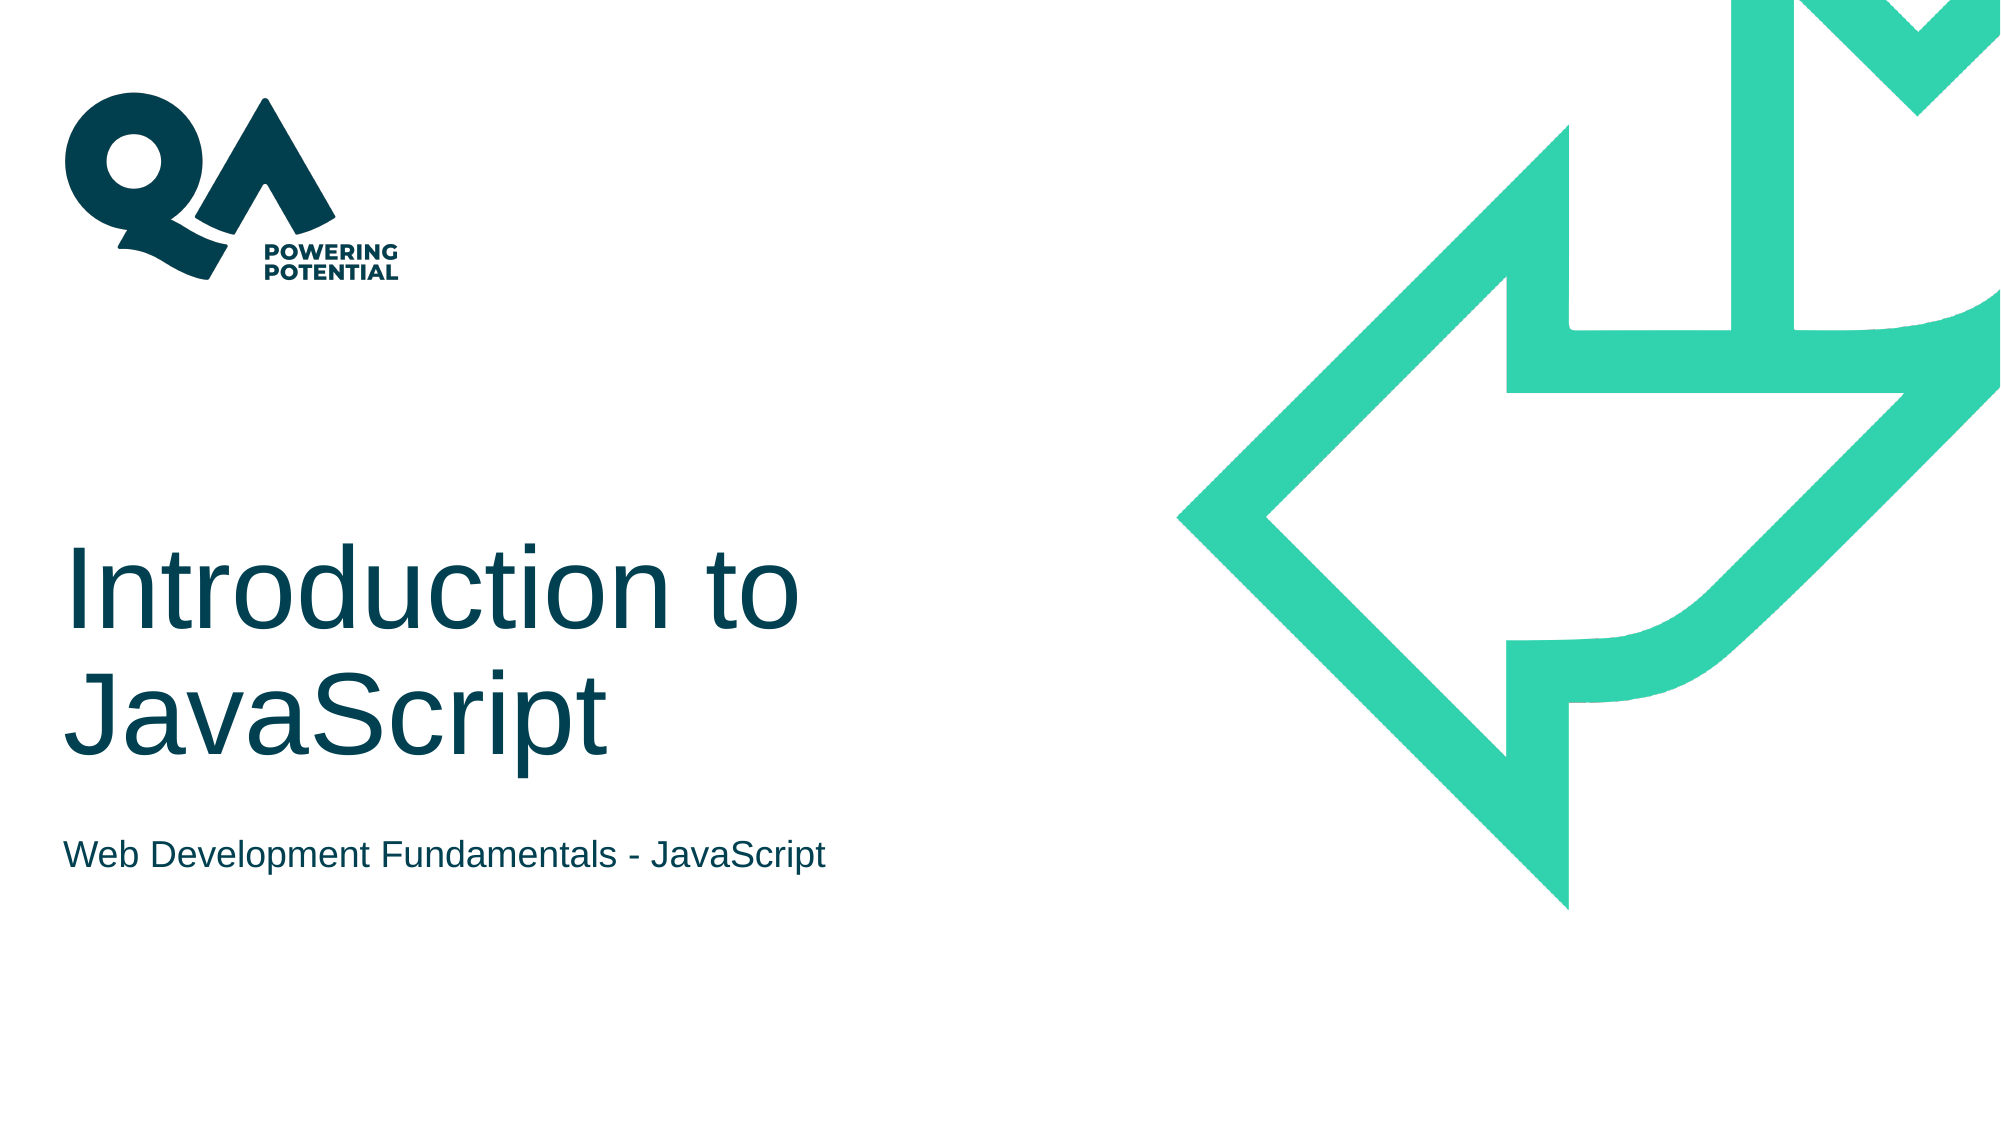

# Introduction to JavaScript
Web Development Fundamentals - JavaScript